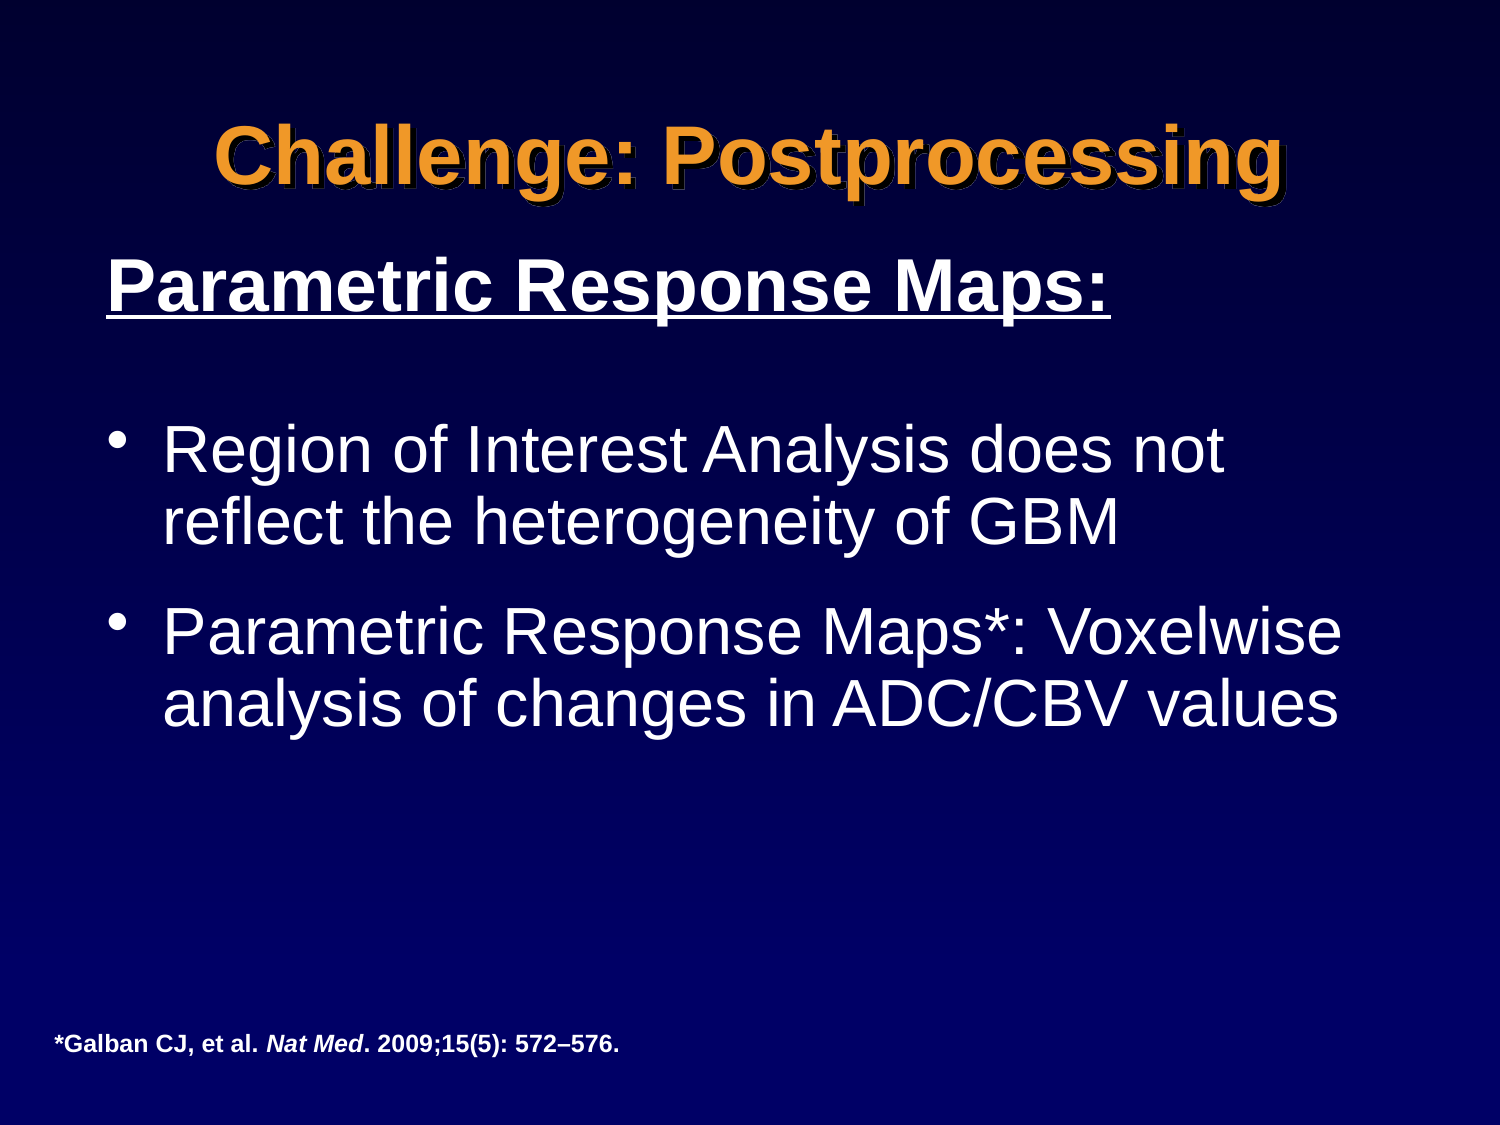

# Challenge: Postprocessing
Parametric Response Maps:

Region of Interest Analysis does not reflect the heterogeneity of GBM
Parametric Response Maps*: Voxelwise analysis of changes in ADC/CBV values

*Galban CJ, et al. Nat Med. 2009;15(5): 572–576.